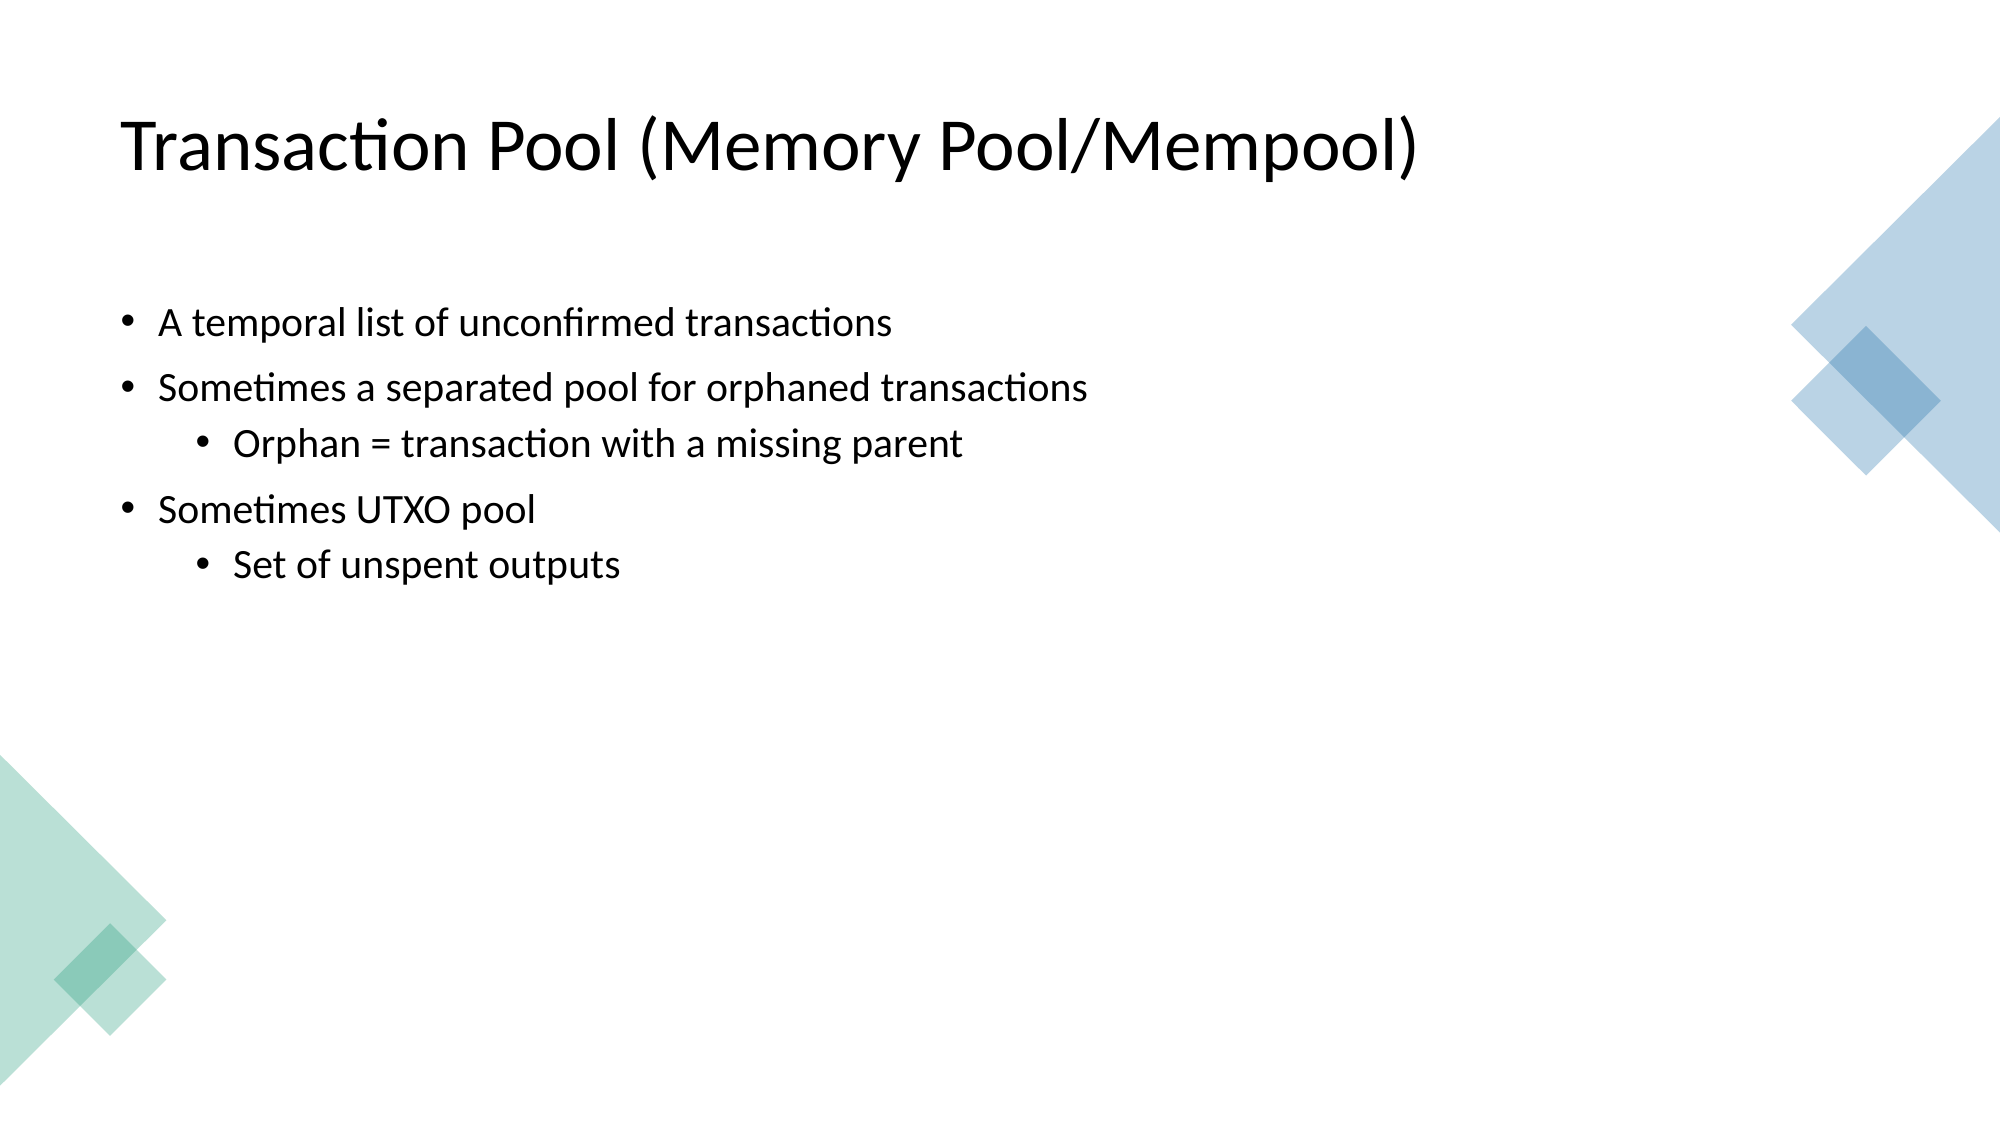

# Transaction Pool (Memory Pool/Mempool)

A temporal list of unconfirmed transactions
Sometimes a separated pool for orphaned transactions
Orphan = transaction with a missing parent
Sometimes UTXO pool
Set of unspent outputs